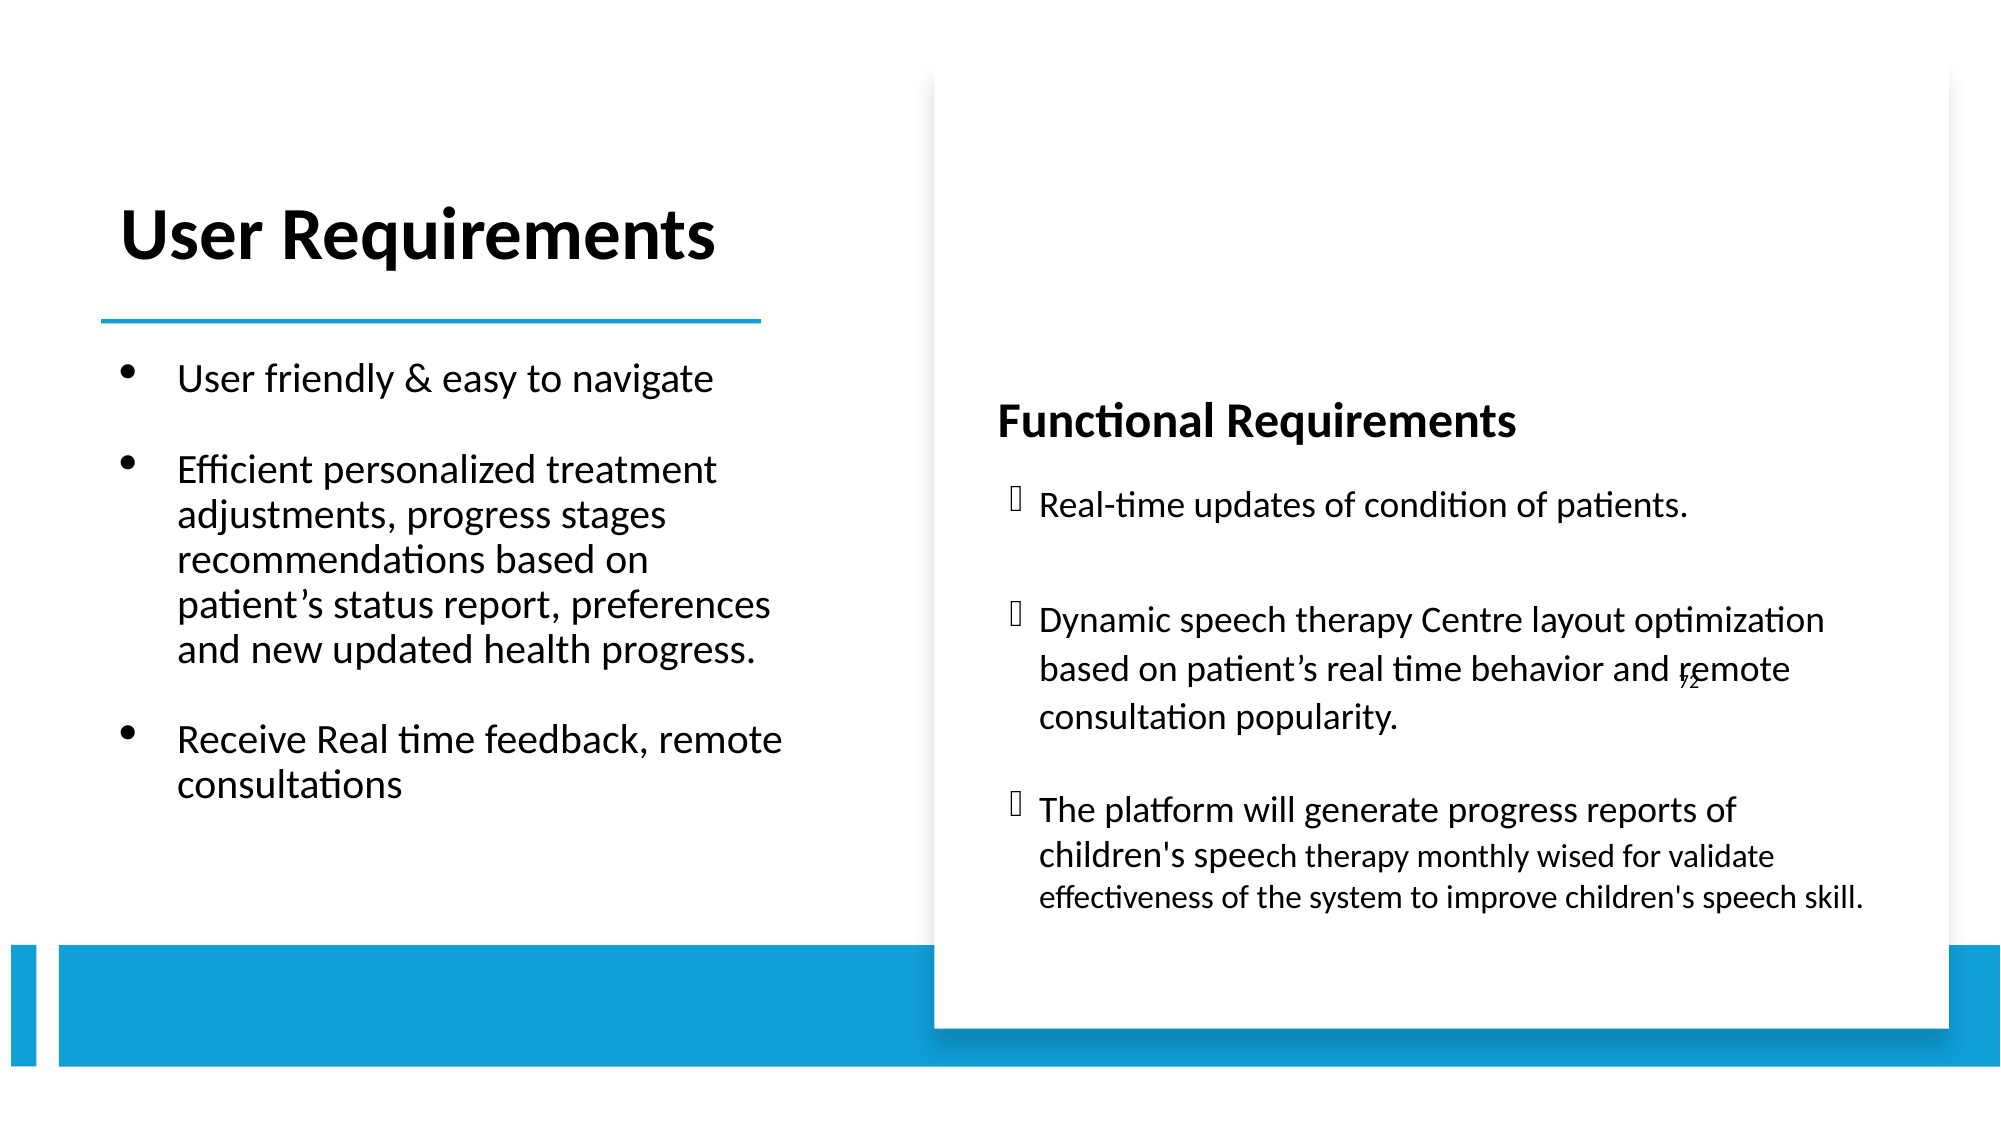

# User Requirements

User friendly & easy to navigate

Efficient personalized treatment adjustments, progress stages recommendations based on patient’s status report, preferences and new updated health progress.

Receive Real time feedback, remote consultations

Functional Requirements
Real-time updates of condition of patients.

Dynamic speech therapy Centre layout optimization based on patient’s real time behavior and remote consultation popularity.

The platform will generate progress reports of children's speech therapy monthly wised for validate effectiveness of the system to improve children's speech skill.
72